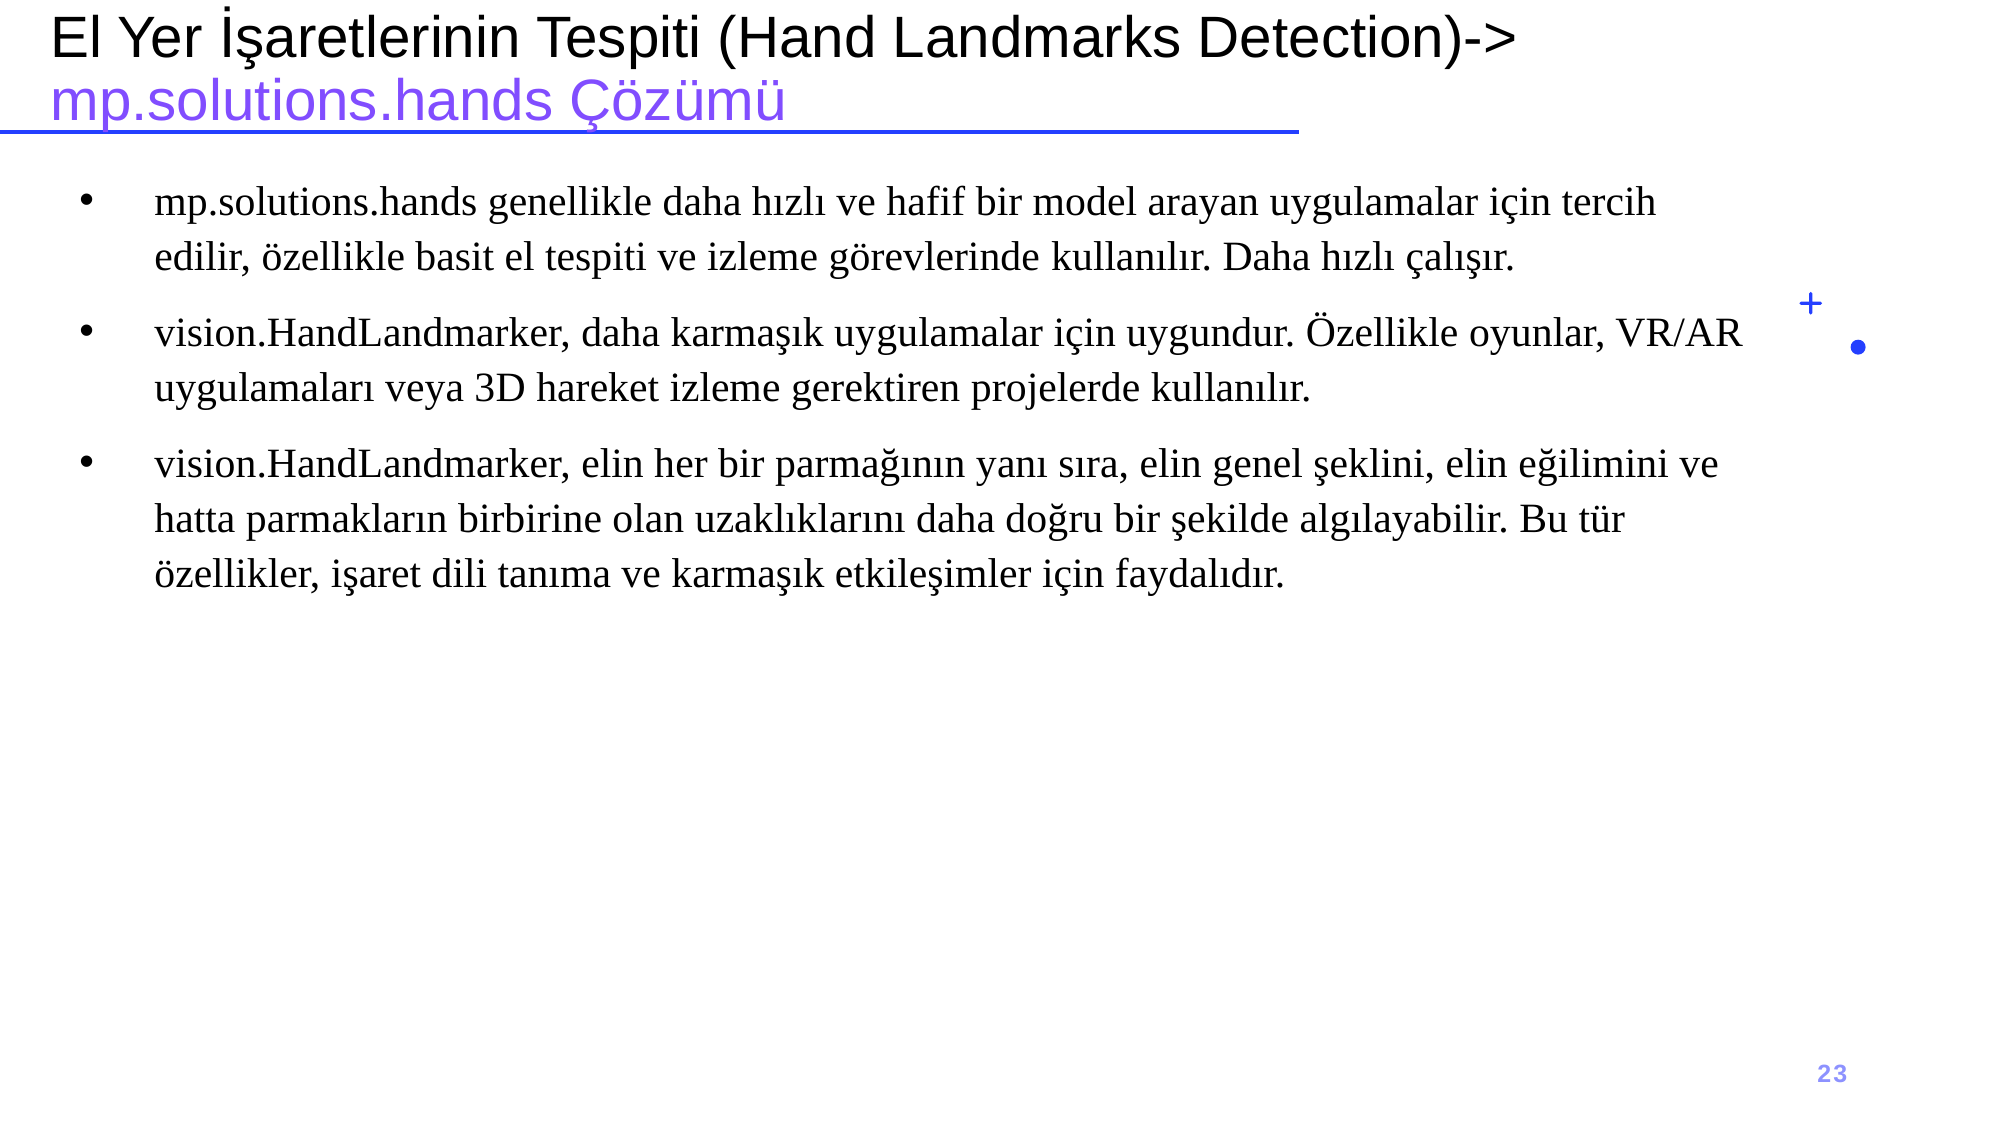

# El Yer İşaretlerinin Tespiti (Hand Landmarks Detection)-> mp.solutions.hands Çözümü
mp.solutions.hands genellikle daha hızlı ve hafif bir model arayan uygulamalar için tercih edilir, özellikle basit el tespiti ve izleme görevlerinde kullanılır. Daha hızlı çalışır.
vision.HandLandmarker, daha karmaşık uygulamalar için uygundur. Özellikle oyunlar, VR/AR uygulamaları veya 3D hareket izleme gerektiren projelerde kullanılır.
vision.HandLandmarker, elin her bir parmağının yanı sıra, elin genel şeklini, elin eğilimini ve hatta parmakların birbirine olan uzaklıklarını daha doğru bir şekilde algılayabilir. Bu tür özellikler, işaret dili tanıma ve karmaşık etkileşimler için faydalıdır.
23